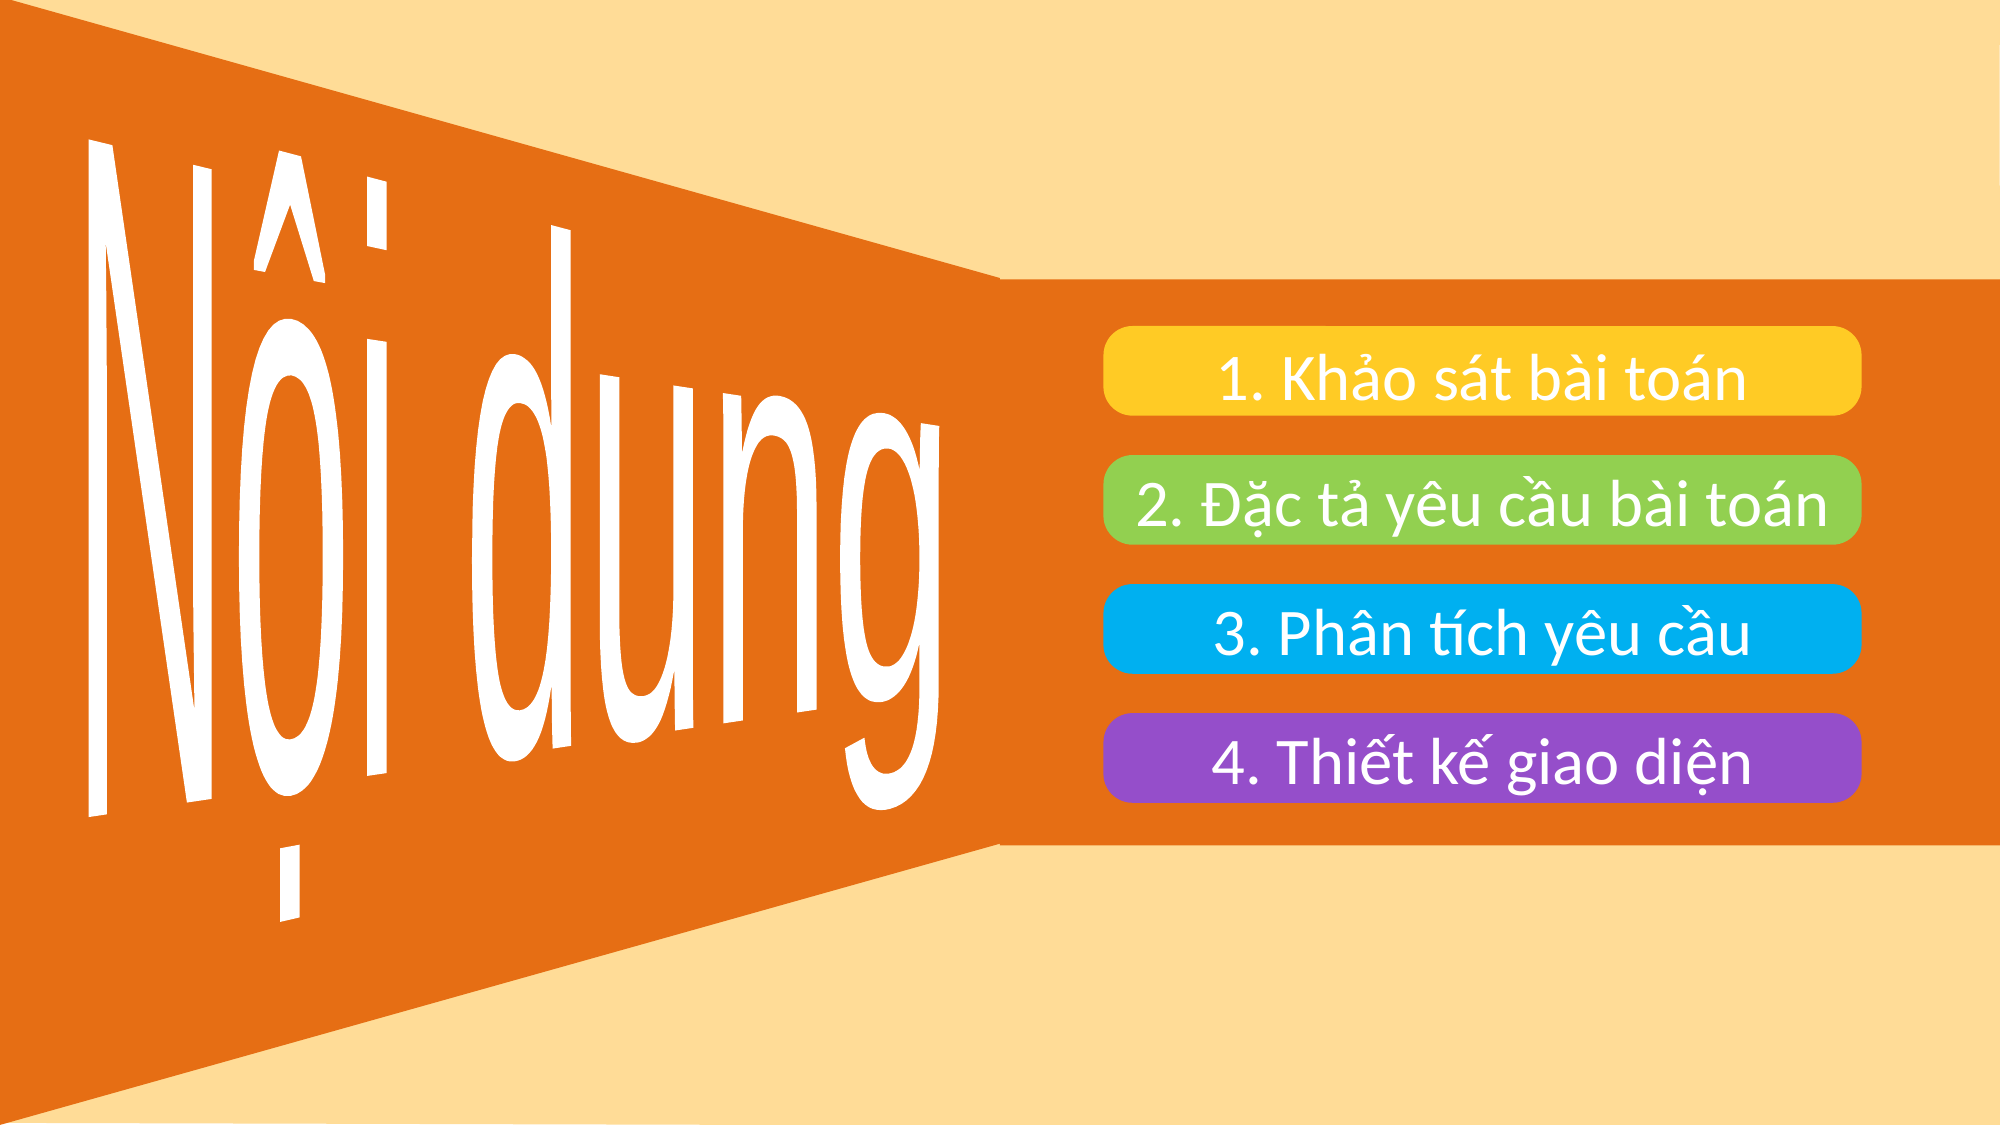

Nội dung

1. Khảo sát bài toán

2. Đặc tả yêu cầu bài toán
3. Phân tích yêu cầu
4. Thiết kế giao diện